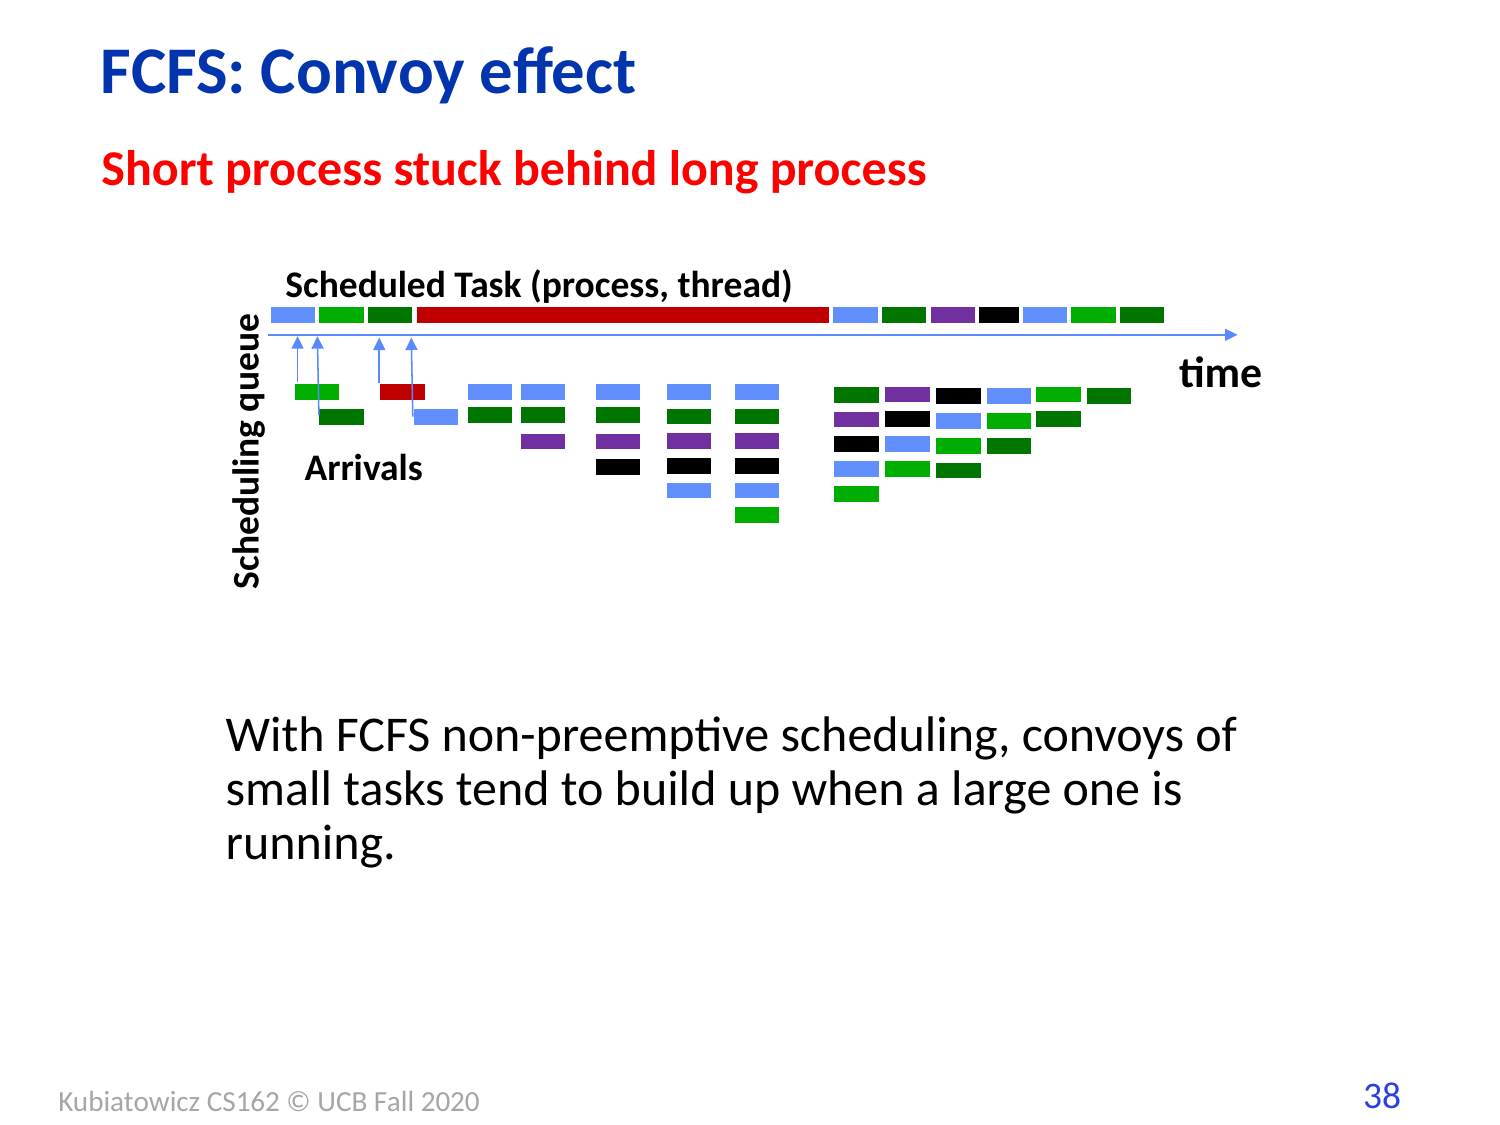

# FCFS: Convoy effect
Short process stuck behind long process
Scheduled Task (process, thread)

time

Scheduling queue
Arrivals
With FCFS non-preemptive scheduling, convoys of small tasks tend to build up when a large one is running.
Kubiatowicz CS162 © UCB Fall 2020